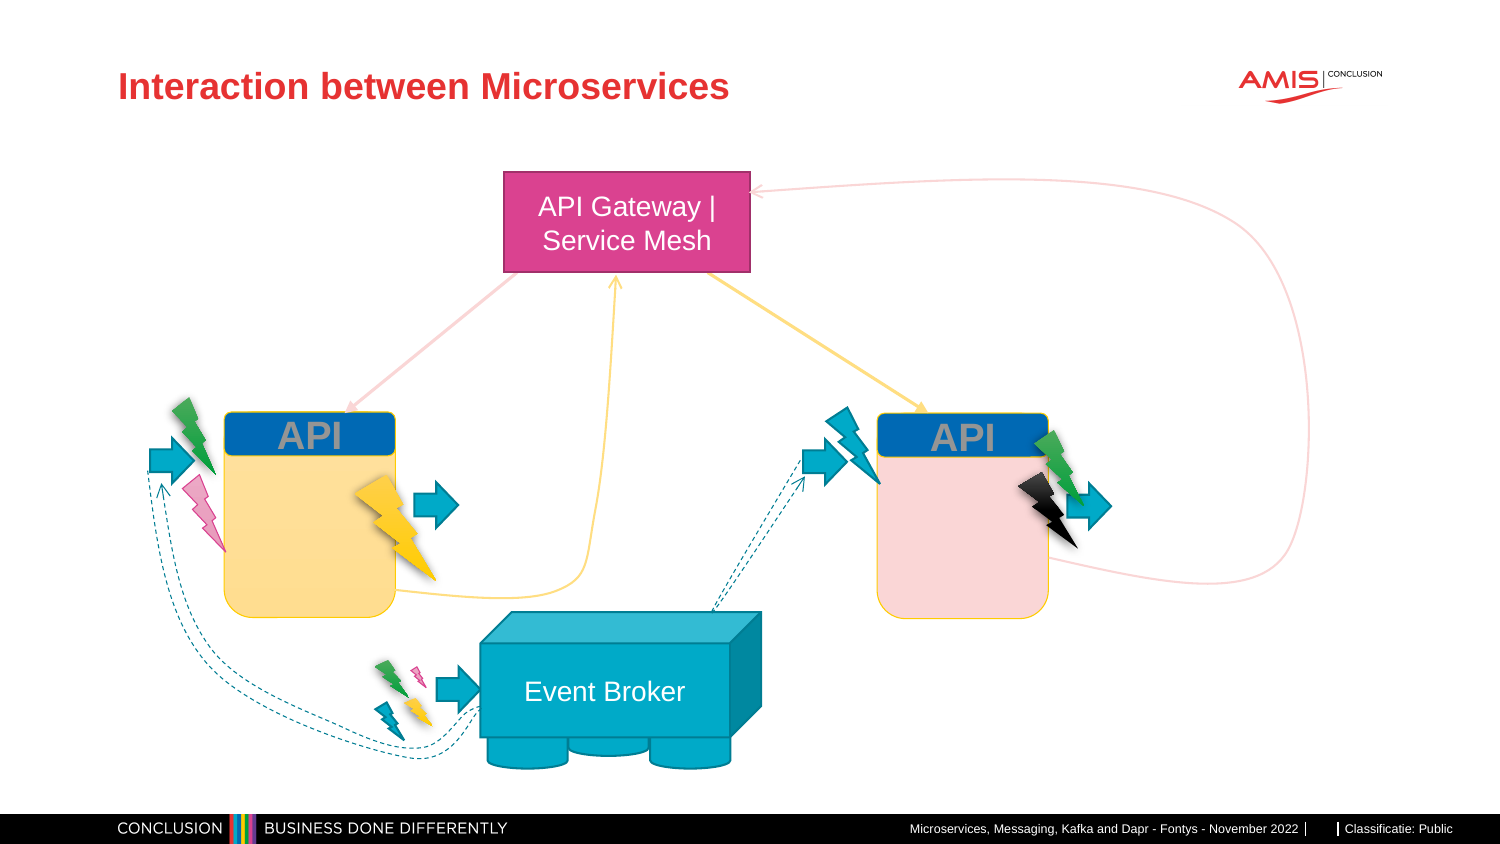

# Interaction between Microservices
API Gateway | Service Mesh

API

API

Event Broker

Microservices, Messaging, Kafka and Dapr - Fontys - November 2022